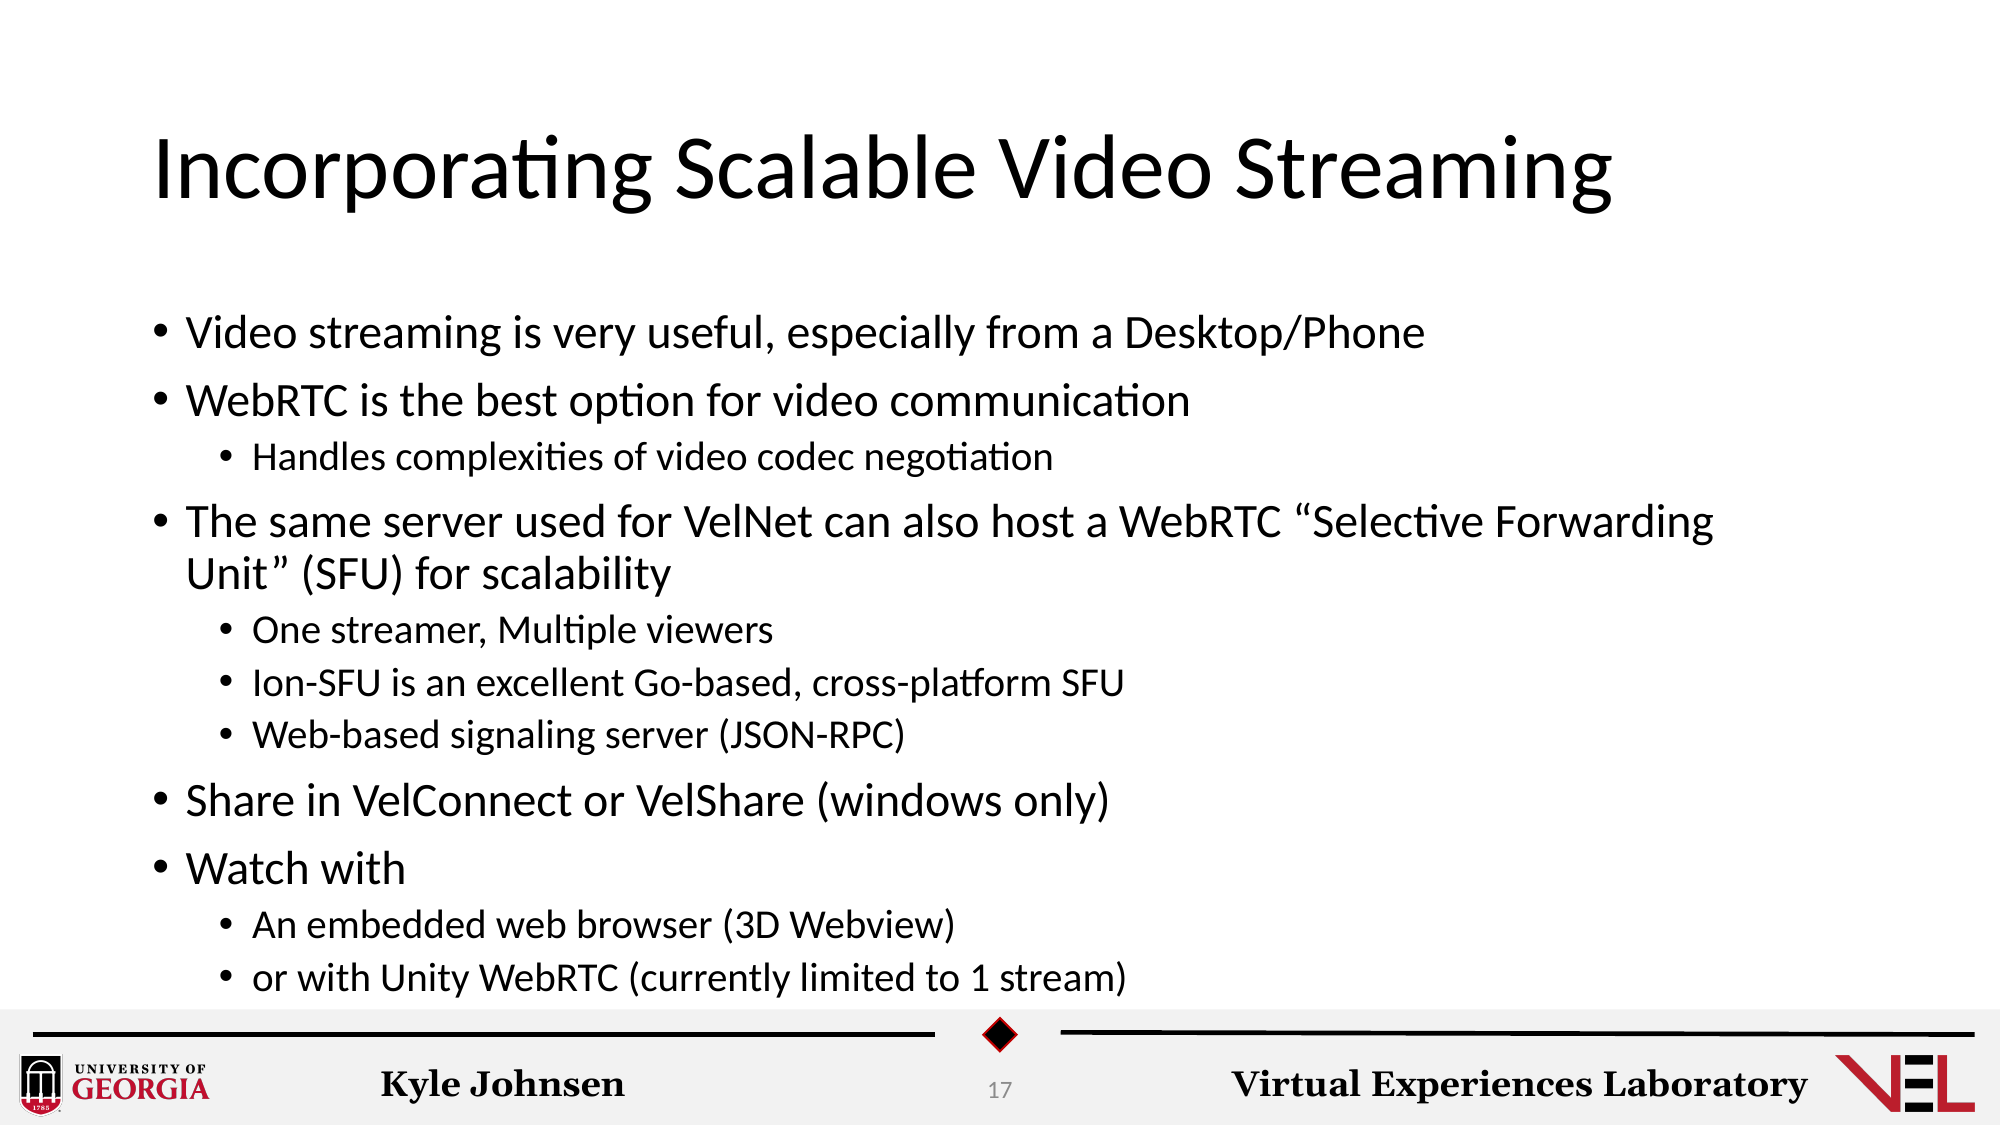

# Incorporating Scalable Video Streaming
Video streaming is very useful, especially from a Desktop/Phone
WebRTC is the best option for video communication
Handles complexities of video codec negotiation
The same server used for VelNet can also host a WebRTC “Selective Forwarding Unit” (SFU) for scalability
One streamer, Multiple viewers
Ion-SFU is an excellent Go-based, cross-platform SFU
Web-based signaling server (JSON-RPC)
Share in VelConnect or VelShare (windows only)
Watch with
An embedded web browser (3D Webview)
or with Unity WebRTC (currently limited to 1 stream)